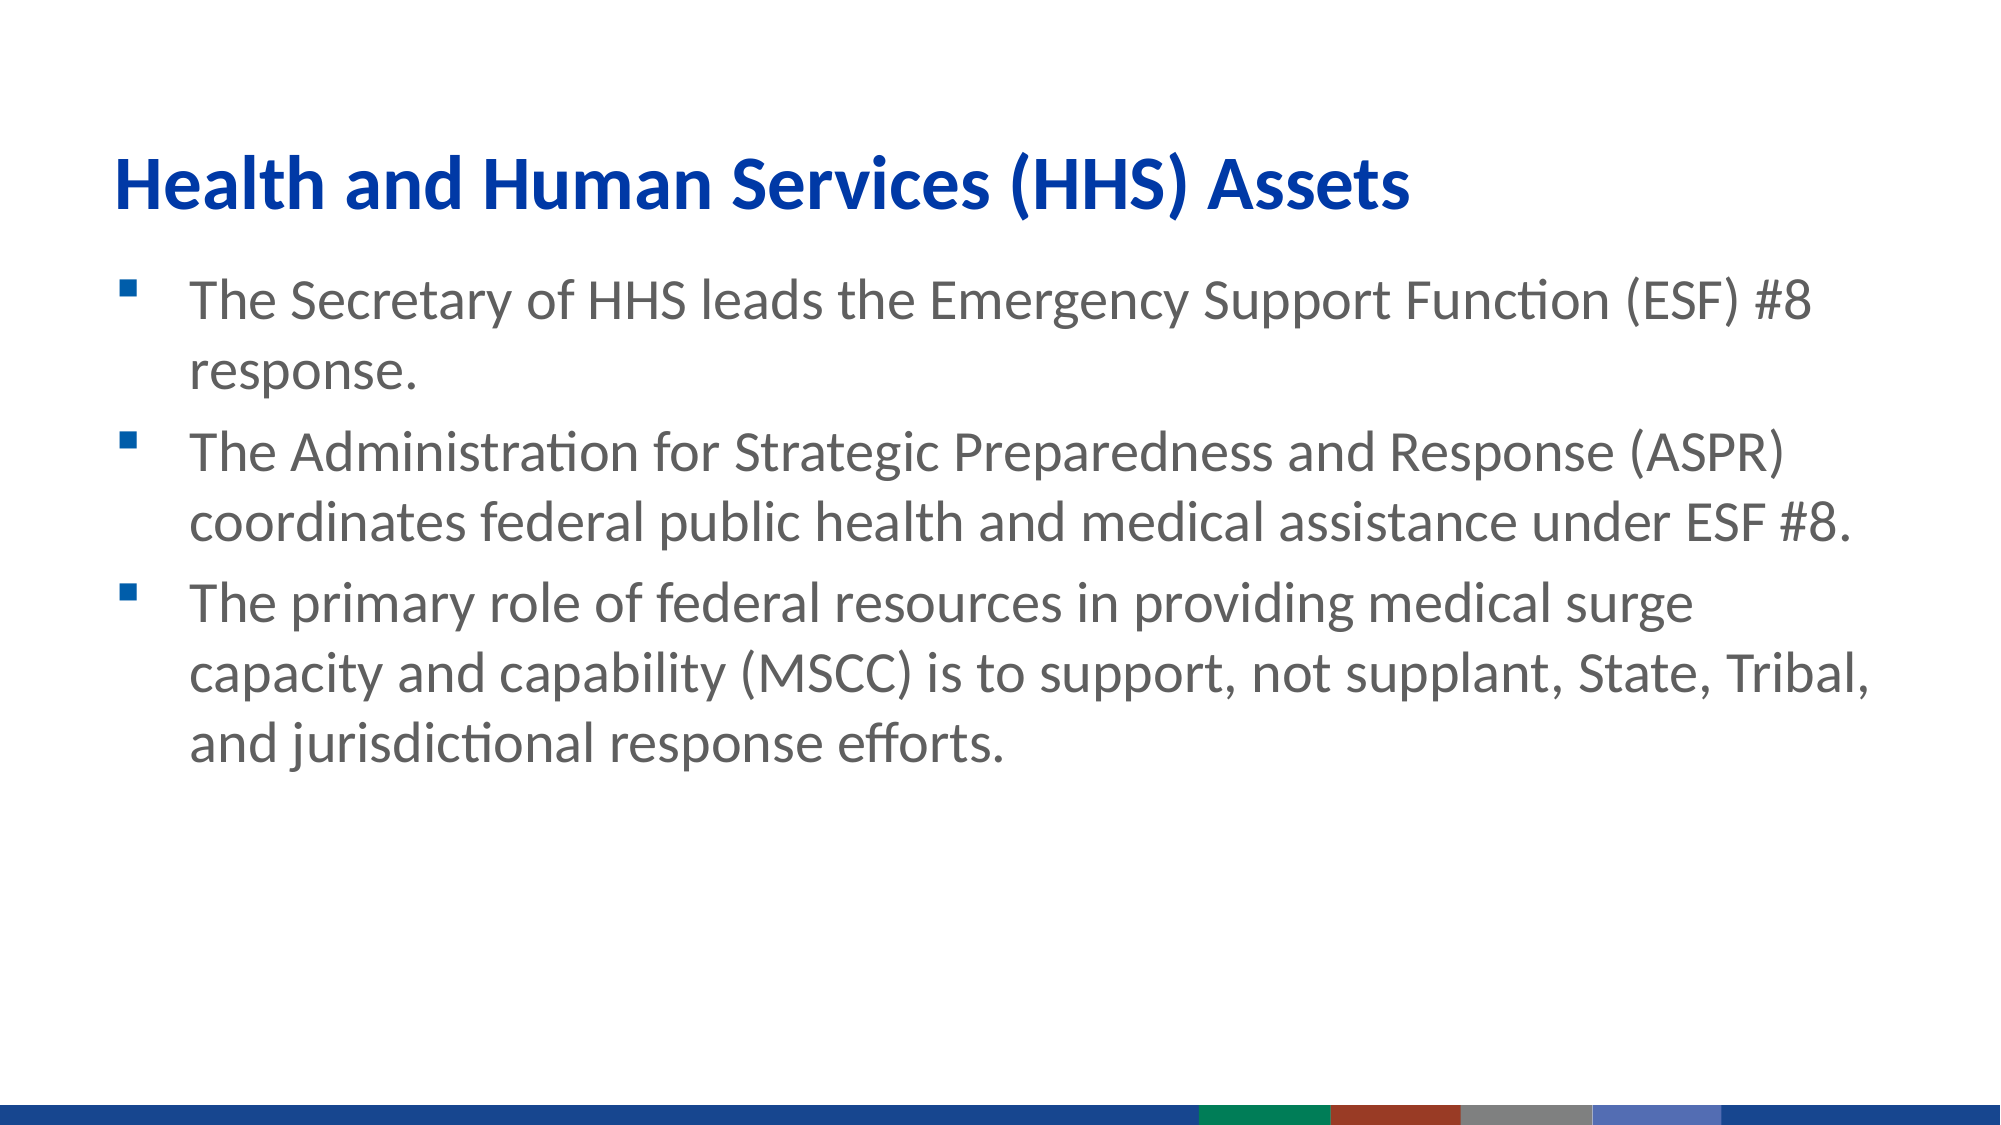

# Health and Human Services (HHS) Assets
The Secretary of HHS leads the Emergency Support Function (ESF) #8 response.
The Administration for Strategic Preparedness and Response (ASPR) coordinates federal public health and medical assistance under ESF #8.
The primary role of federal resources in providing medical surge capacity and capability (MSCC) is to support, not supplant, State, Tribal, and jurisdictional response efforts.